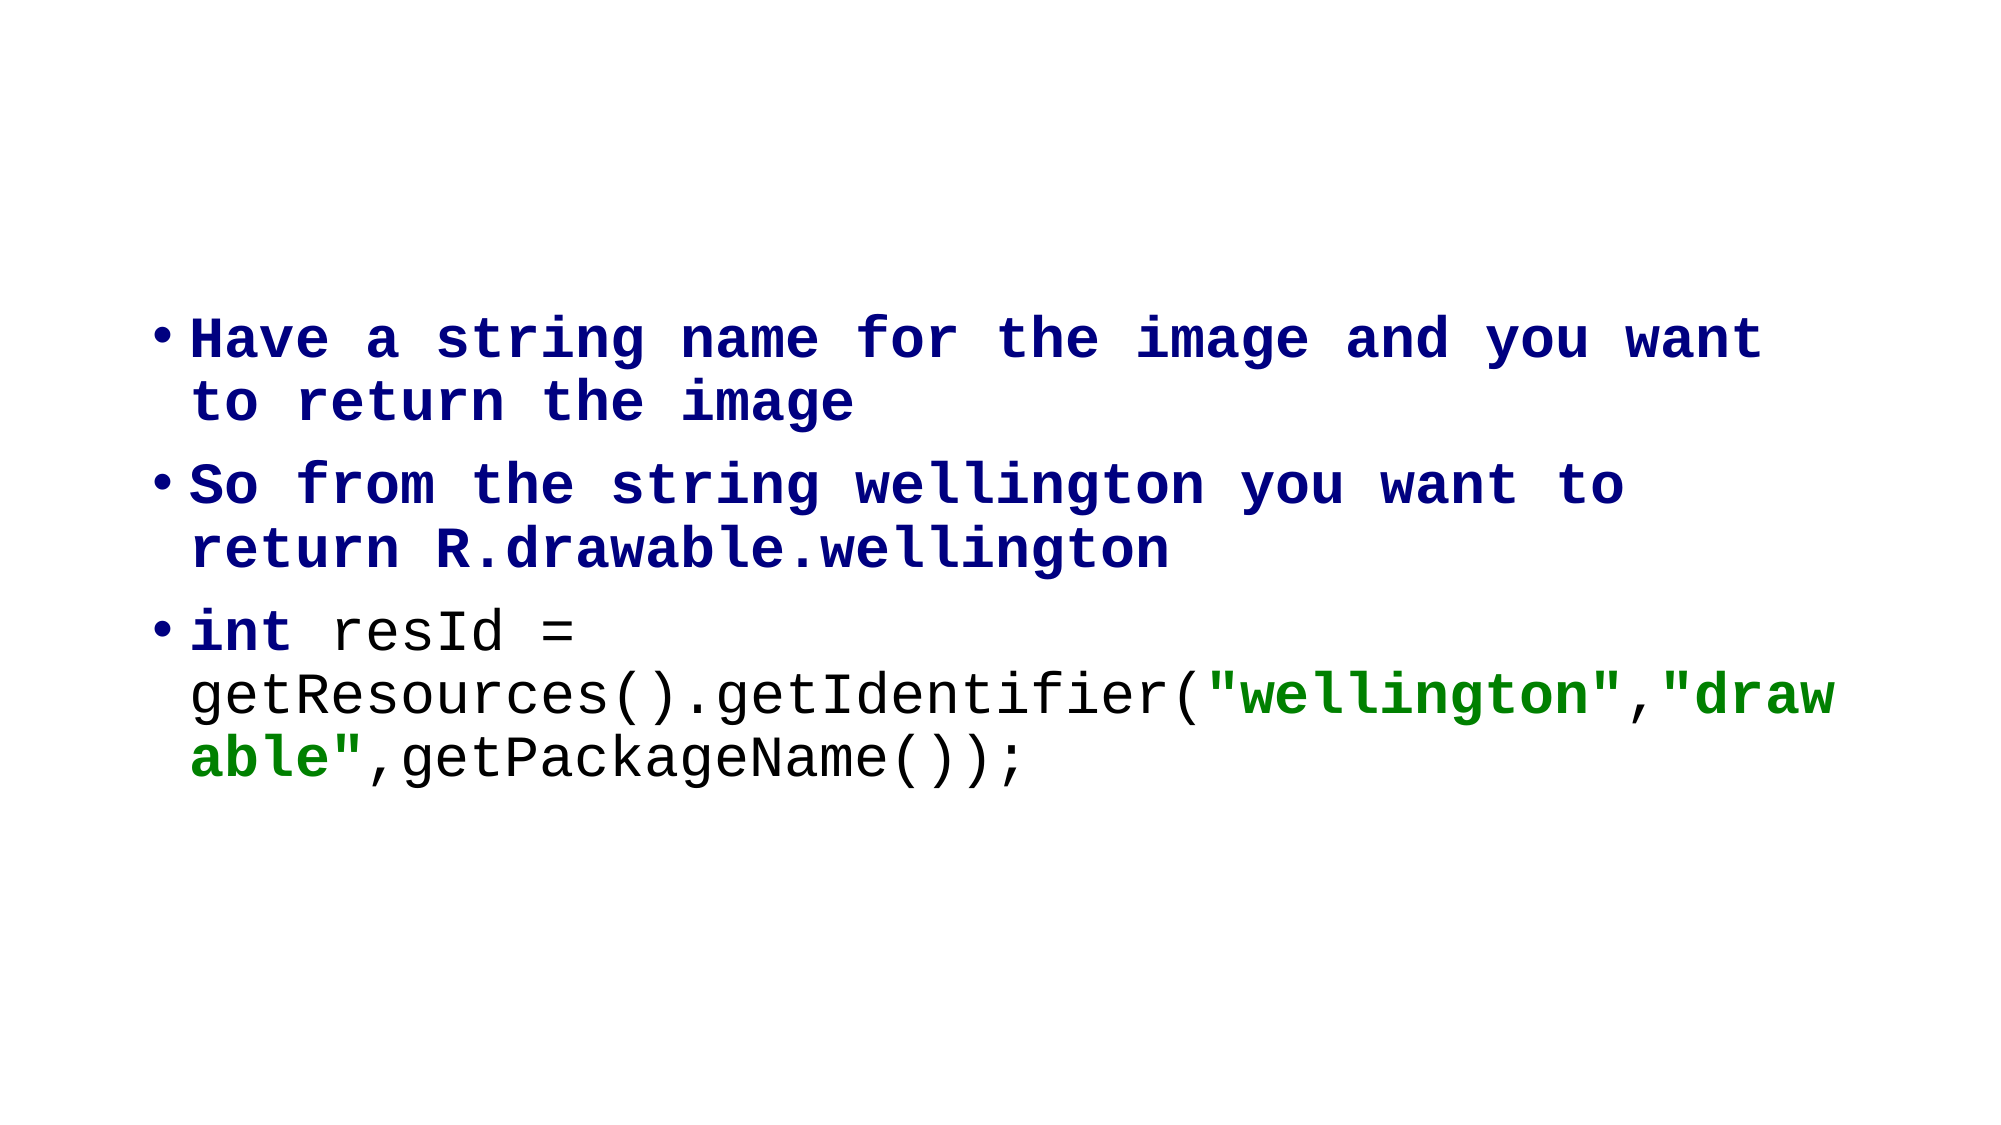

#
Have a string name for the image and you want to return the image
So from the string wellington you want to return R.drawable.wellington
int resId = getResources().getIdentifier("wellington","drawable",getPackageName());